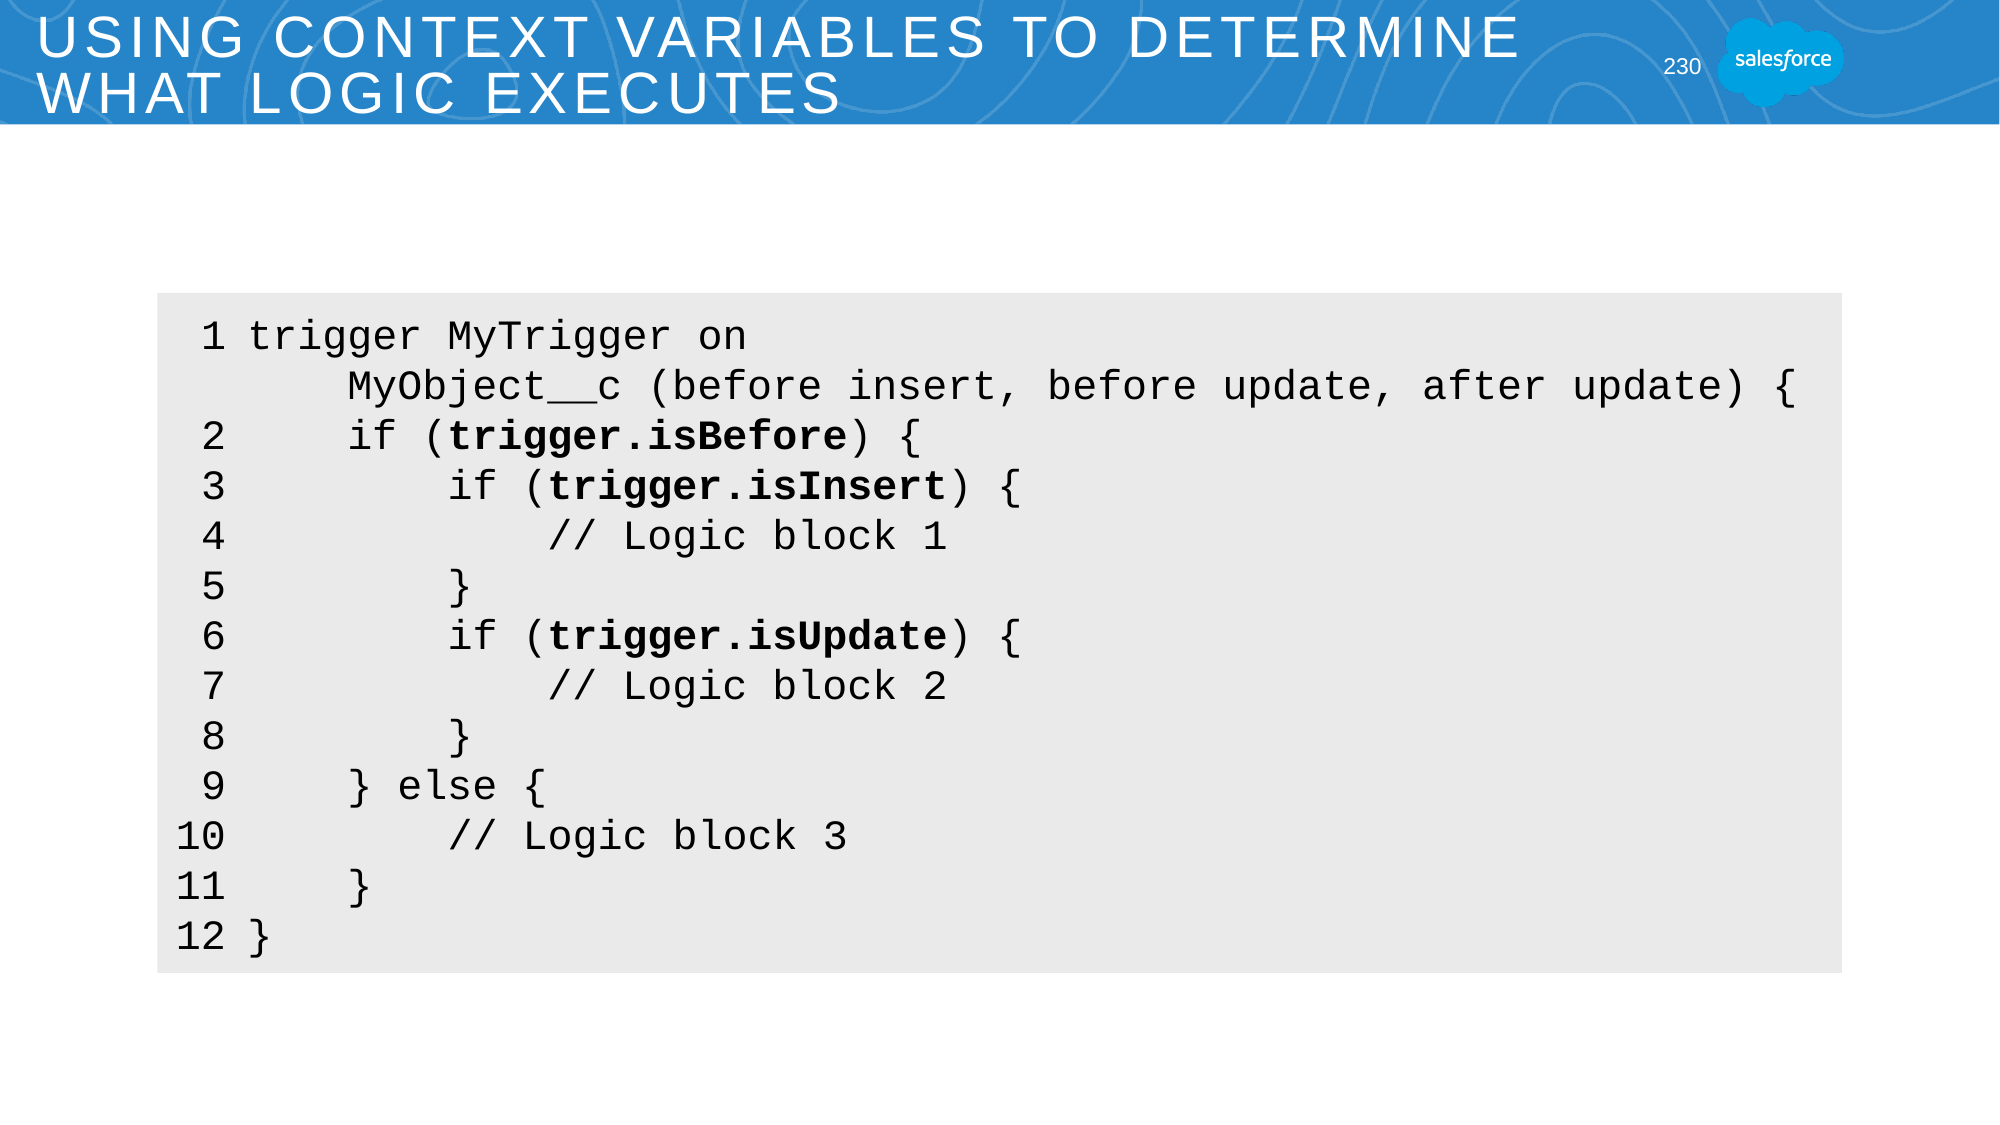

# Using Context Variables to Determine What Logic Executes
230
1

2
3
4
5
6
7
8
9
10
11
12
trigger MyTrigger on
    MyObject__c (before insert, before update, after update) {
    if (trigger.isBefore) {
        if (trigger.isInsert) {
            // Logic block 1
        }
        if (trigger.isUpdate) {
            // Logic block 2
        }
    } else {
        // Logic block 3
    }
}